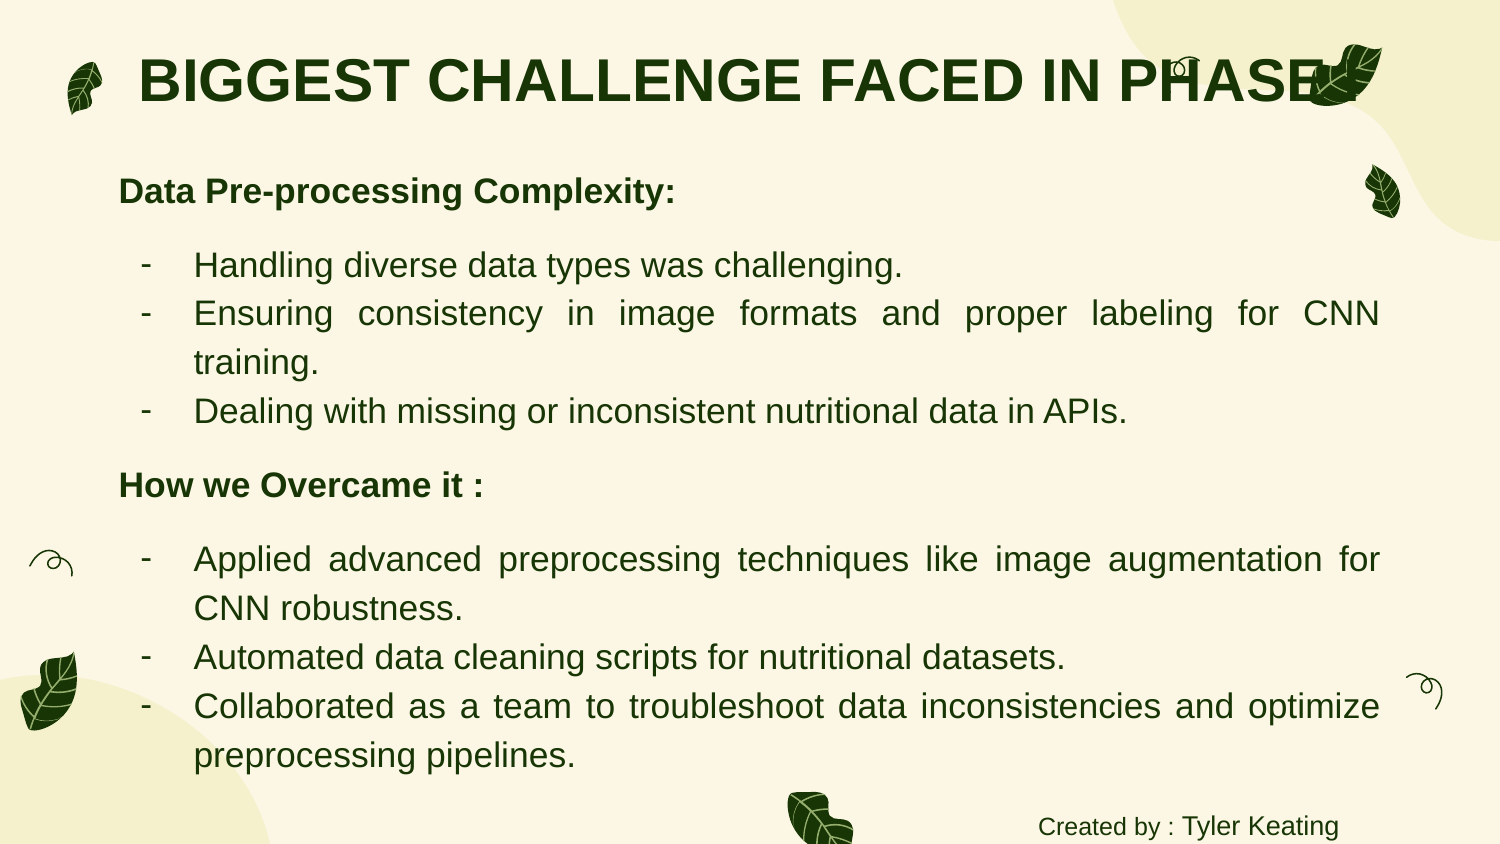

# BIGGEST CHALLENGE FACED IN PHASE I

Data Pre-processing Complexity:
Handling diverse data types was challenging.
Ensuring consistency in image formats and proper labeling for CNN training.
Dealing with missing or inconsistent nutritional data in APIs.
How we Overcame it :
Applied advanced preprocessing techniques like image augmentation for CNN robustness.
Automated data cleaning scripts for nutritional datasets.
Collaborated as a team to troubleshoot data inconsistencies and optimize preprocessing pipelines.
Created by : Tyler Keating